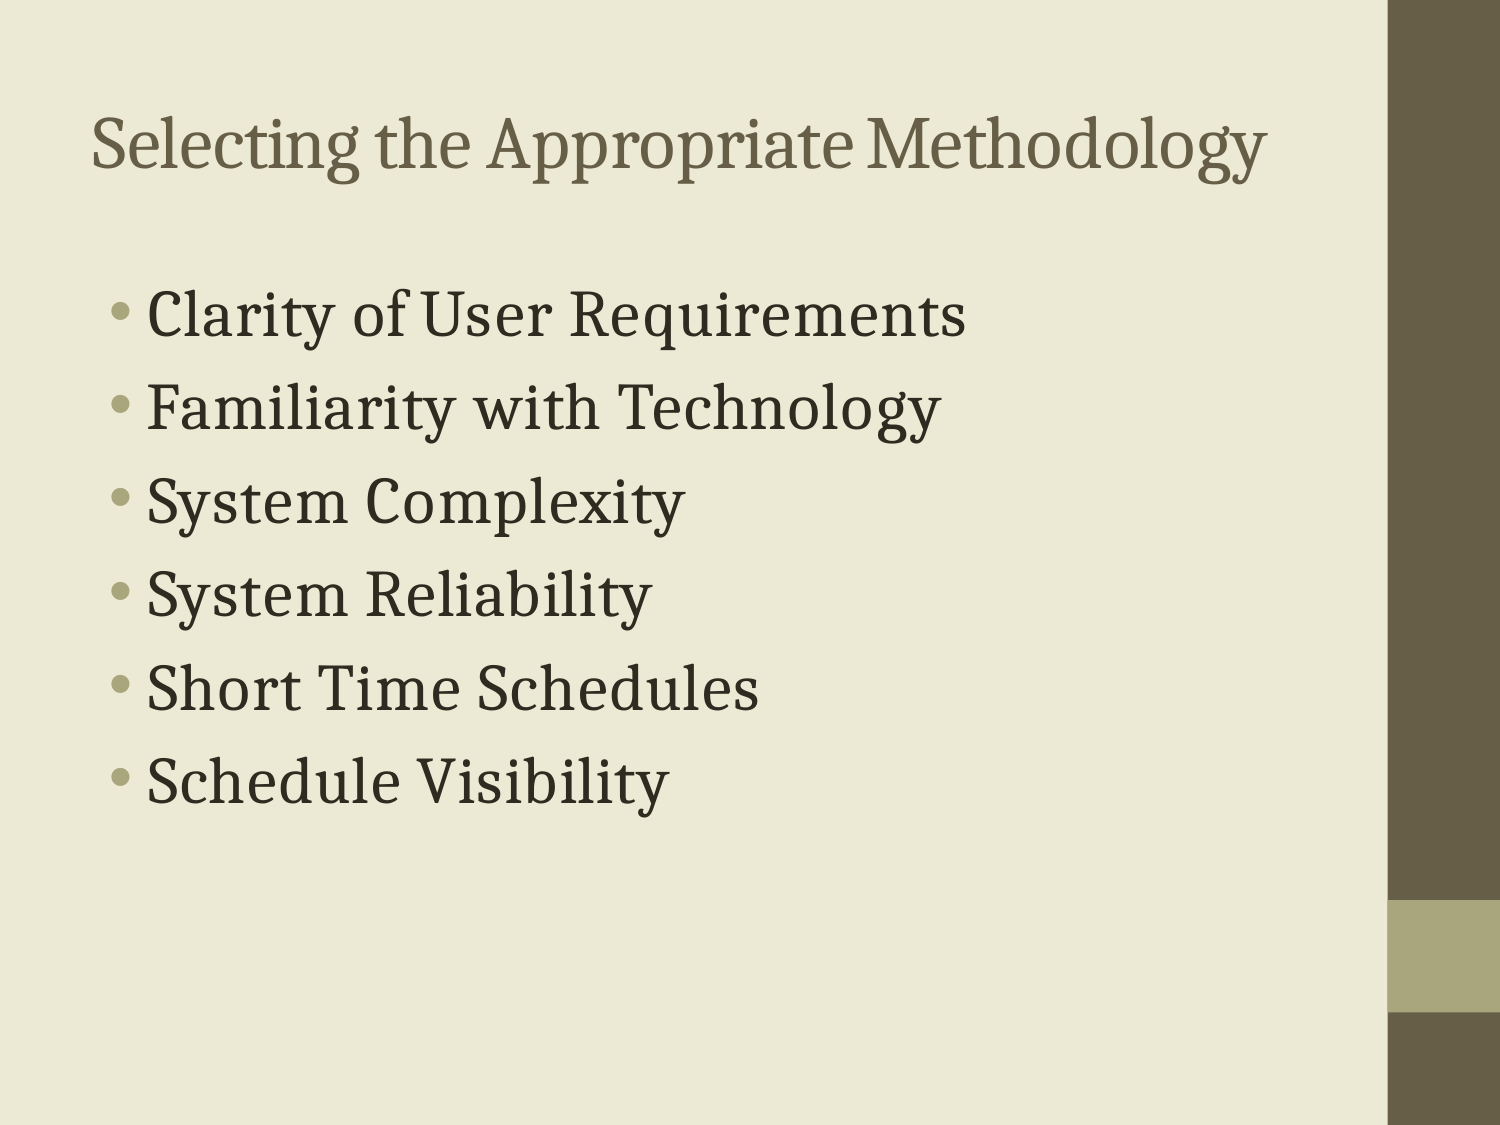

# Selecting the Appropriate Methodology
Clarity of User Requirements
Familiarity with Technology
System Complexity
System Reliability
Short Time Schedules
Schedule Visibility